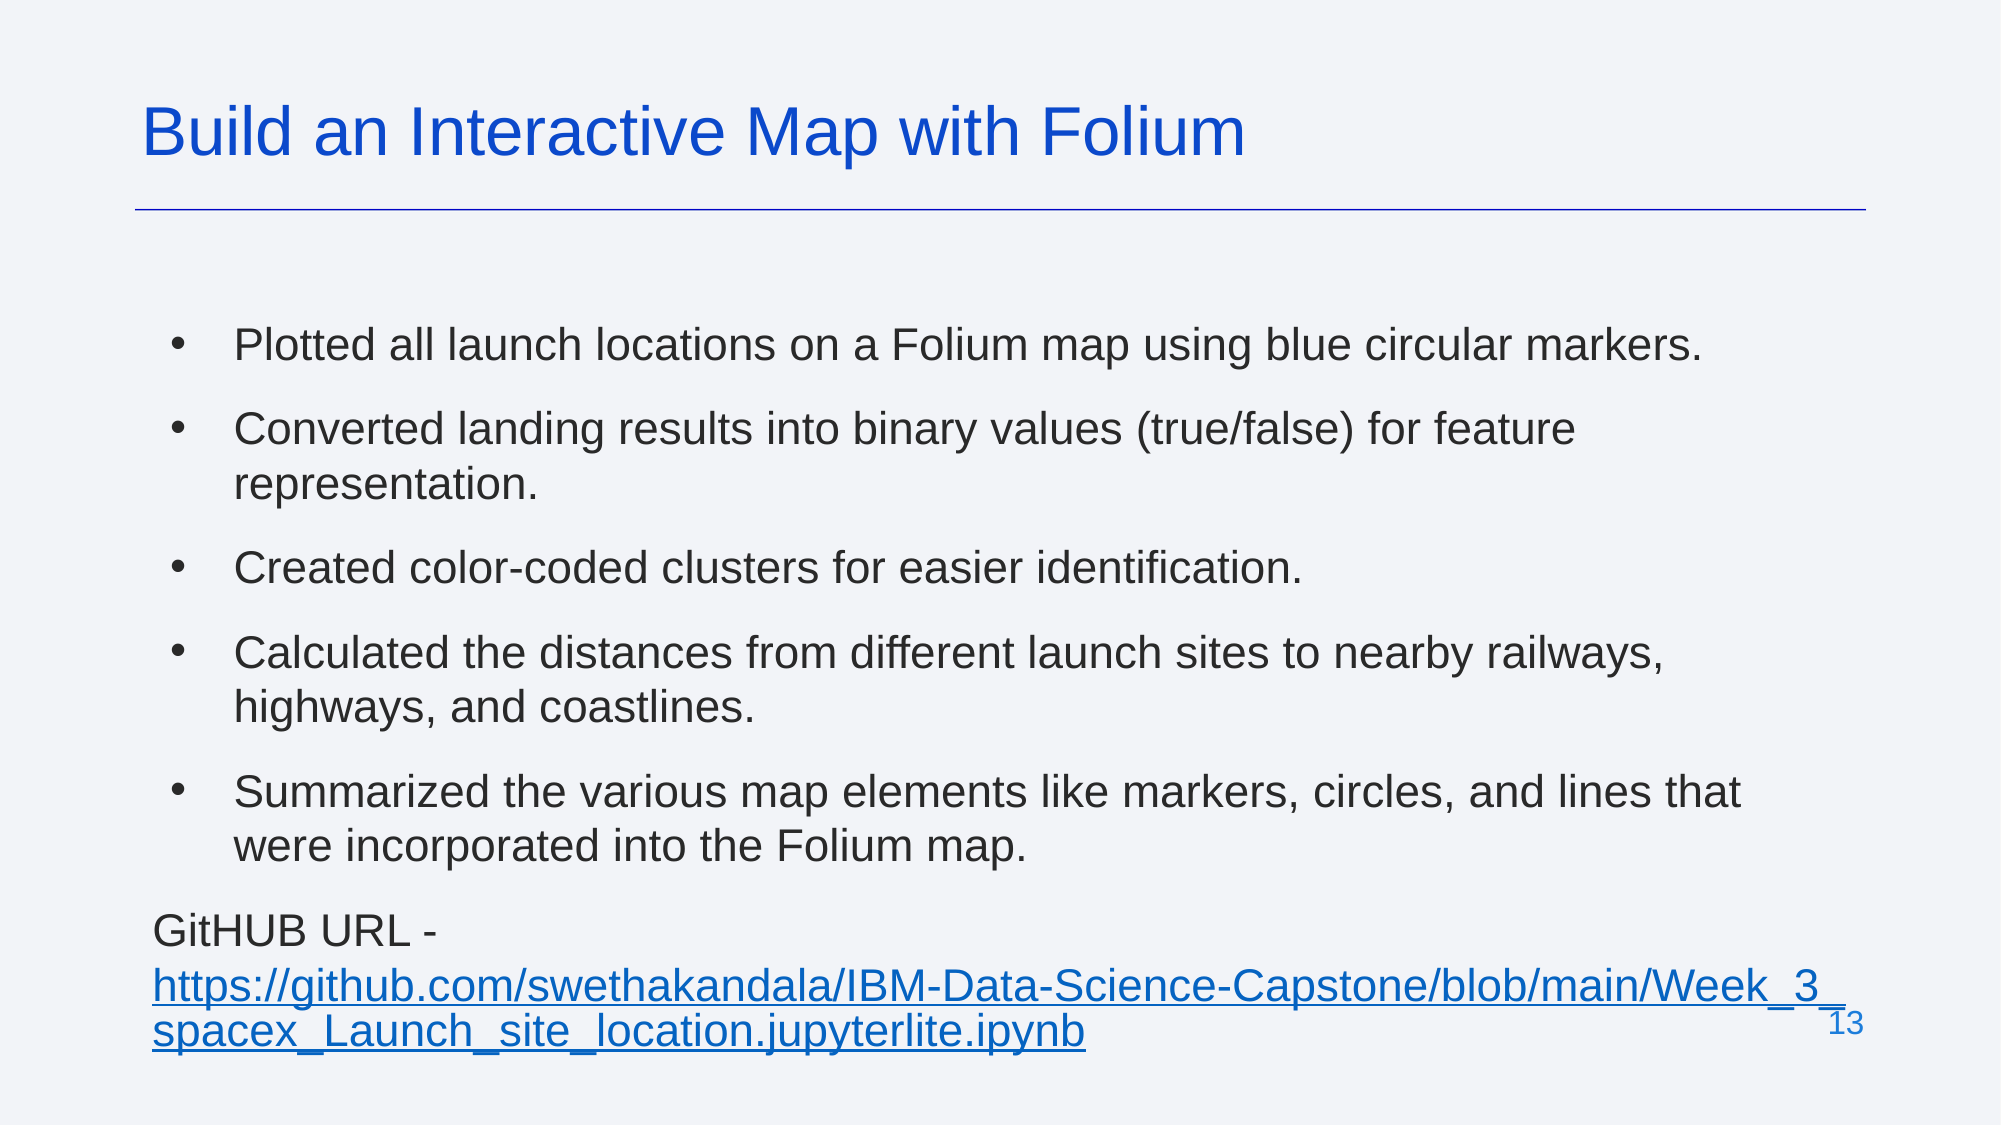

Build an Interactive Map with Folium
Plotted all launch locations on a Folium map using blue circular markers.
Converted landing results into binary values (true/false) for feature representation.
Created color-coded clusters for easier identification.
Calculated the distances from different launch sites to nearby railways, highways, and coastlines.
Summarized the various map elements like markers, circles, and lines that were incorporated into the Folium map.
GitHUB URL - https://github.com/swethakandala/IBM-Data-Science-Capstone/blob/main/Week_3_spacex_Launch_site_location.jupyterlite.ipynb

13